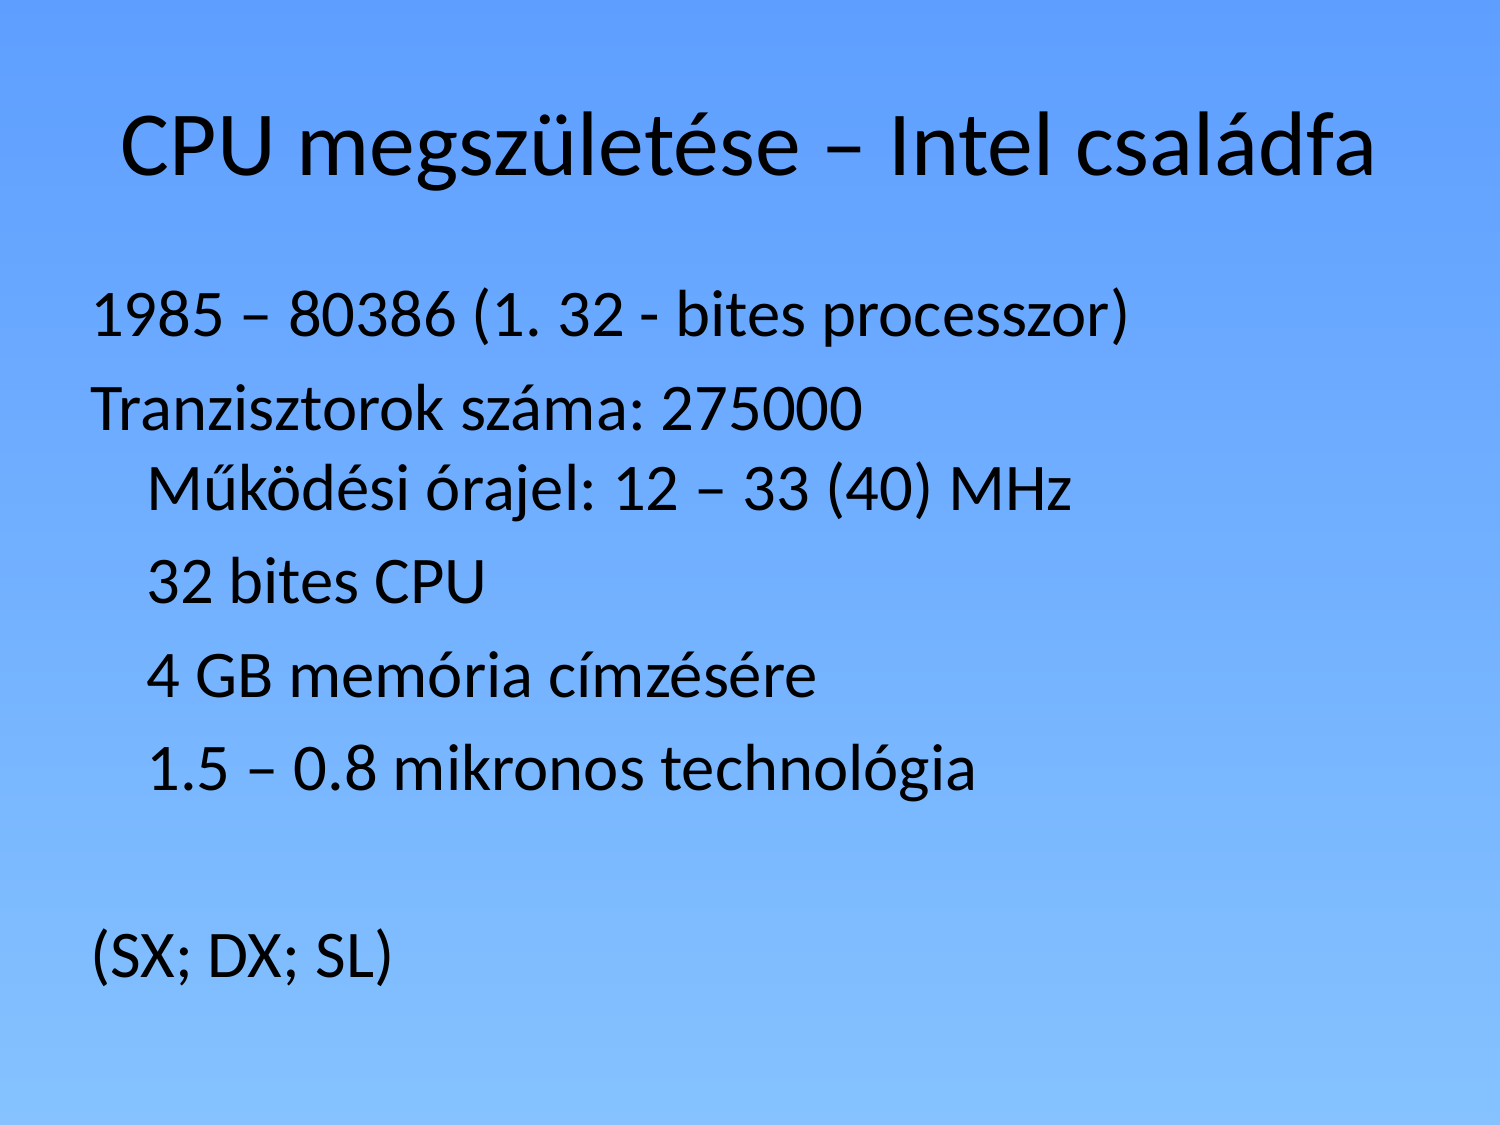

# CPU megszületése – Intel családfa
1985 – 80386 (1. 32 - bites processzor)
Tranzisztorok száma: 275000
Működési órajel: 12 – 33 (40) MHz
	32 bites CPU
	4 GB memória címzésére
	1.5 – 0.8 mikronos technológia

(SX; DX; SL)